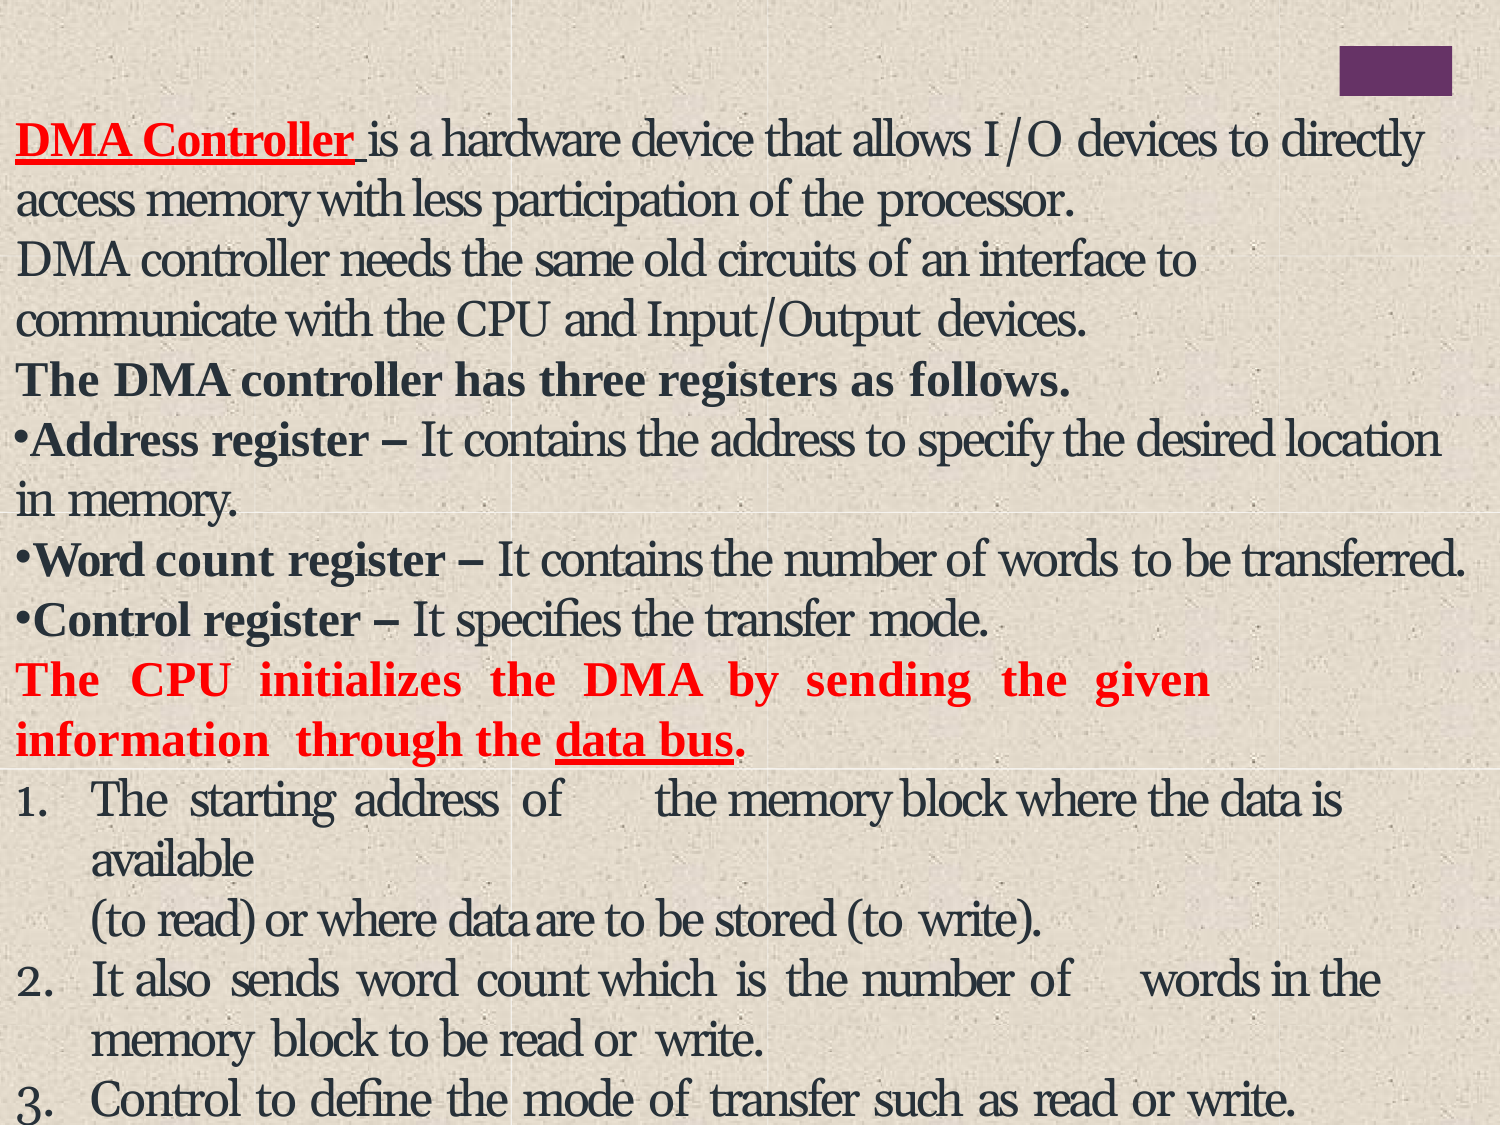

DMA Controller is a hardware device that allows I/O devices to directly  access memory with less participation of the processor.
DMA controller needs the same old circuits of an interface to  communicate with the CPU and Input/Output devices.
The DMA controller has three registers as follows.
Address register – It contains the address to specify the desired location  in memory.
Word count register – It contains the number of words to be transferred.
Control register – It specifies the transfer mode.
The	CPU	initializes	the	DMA	by	sending	the	given	information  through the data bus.
The  starting address  of	the memory block where the data is available
(to read) or where data are to be stored (to write).
It also  sends  word  count which  is  the number of	words in the memory  block to be read or write.
Control to define the mode of transfer such as read or write.
A control to begin the DMA transfer.